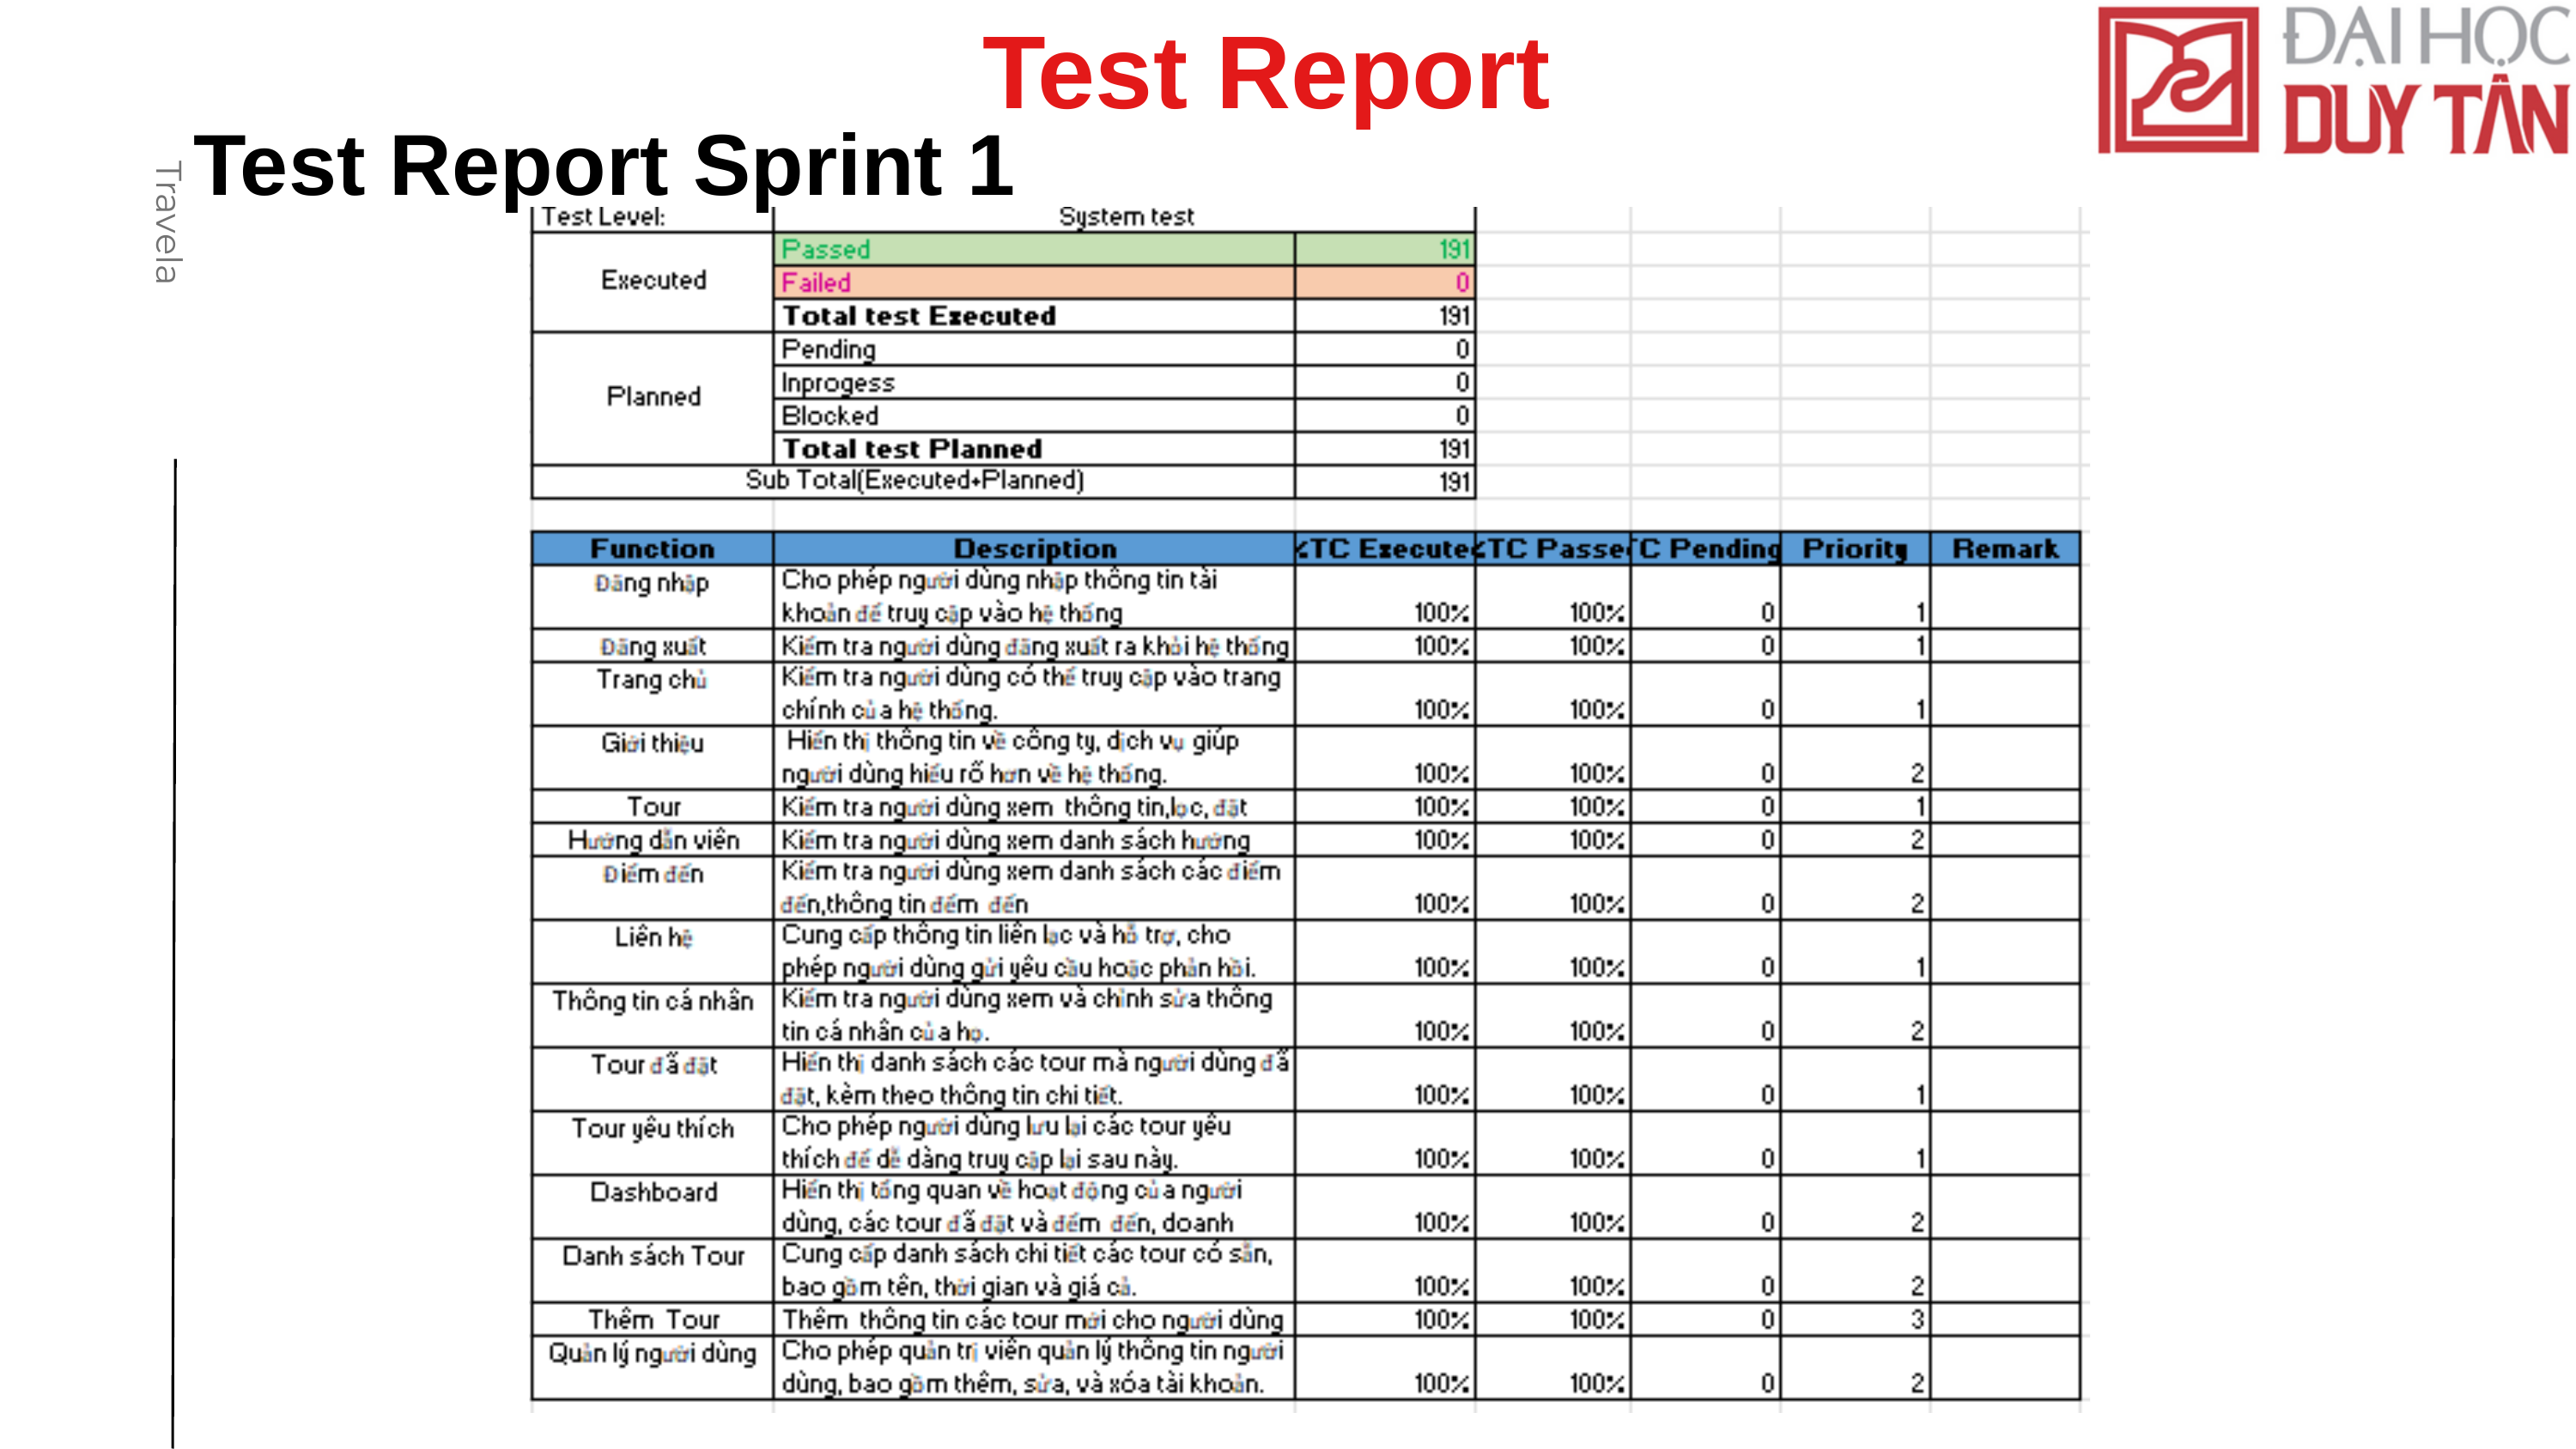

Test Report
Test Report Sprint 1

Travela